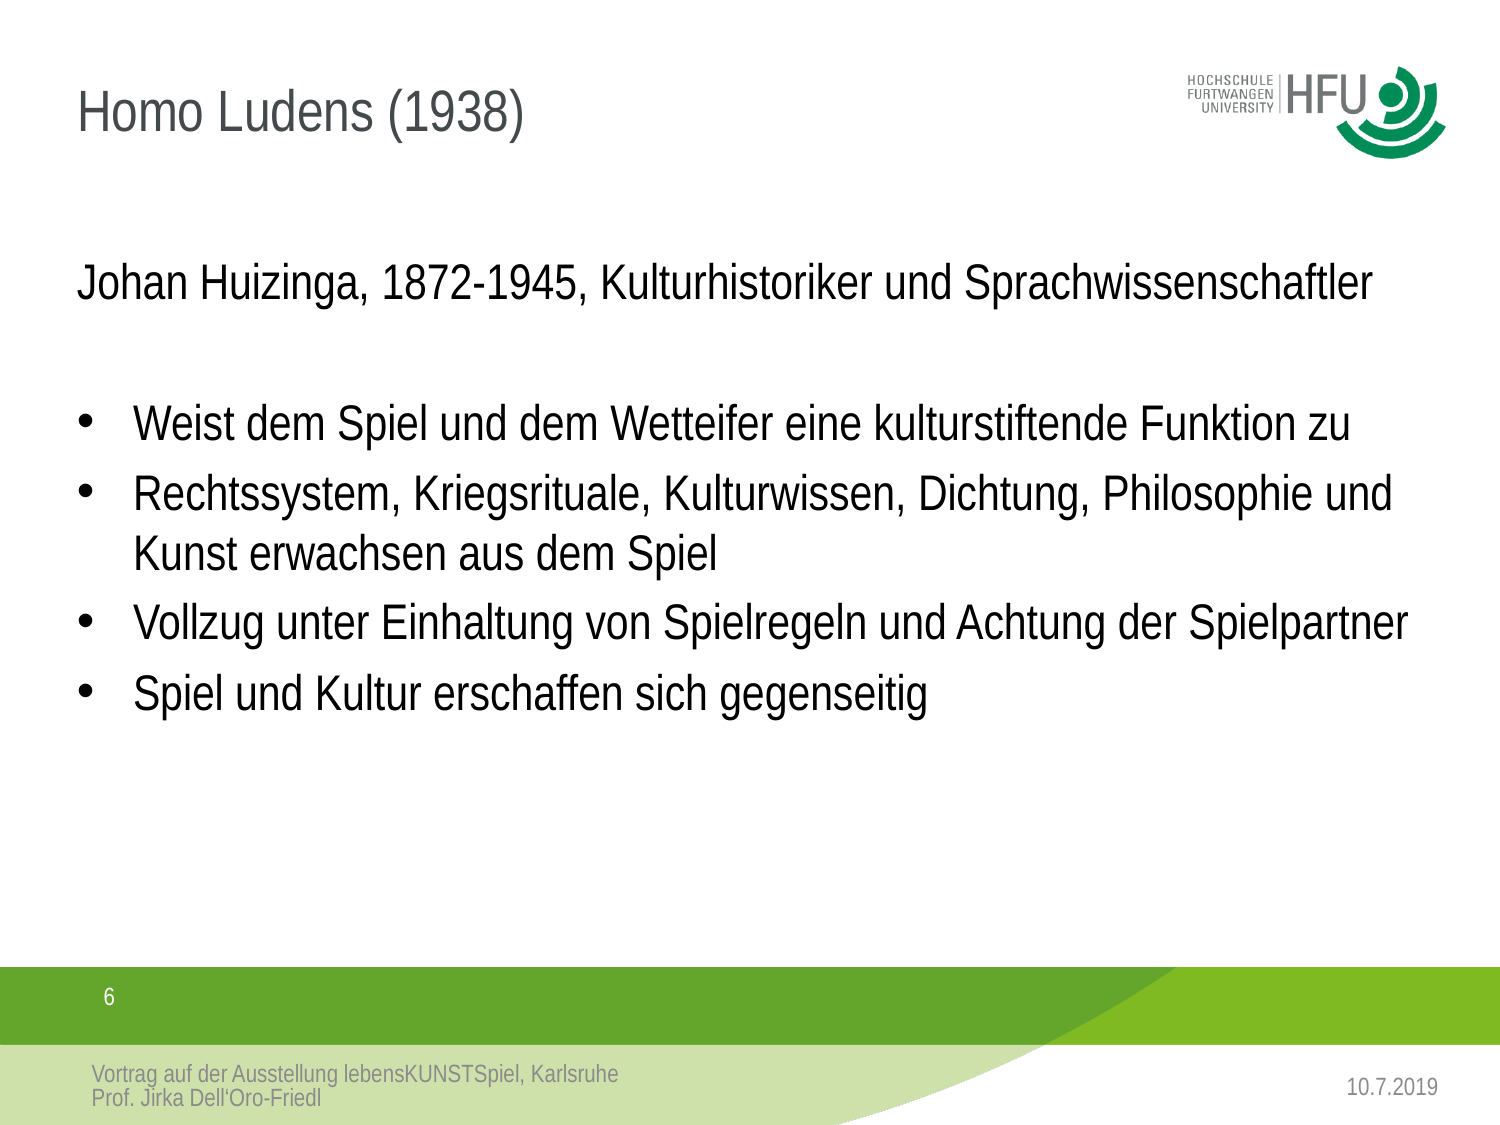

# Homo Ludens (1938)
Johan Huizinga, 1872-1945, Kulturhistoriker und Sprachwissenschaftler

Weist dem Spiel und dem Wetteifer eine kulturstiftende Funktion zu
Rechtssystem, Kriegsrituale, Kulturwissen, Dichtung, Philosophie und Kunst erwachsen aus dem Spiel
Vollzug unter Einhaltung von Spielregeln und Achtung der Spielpartner
Spiel und Kultur erschaffen sich gegenseitig
6